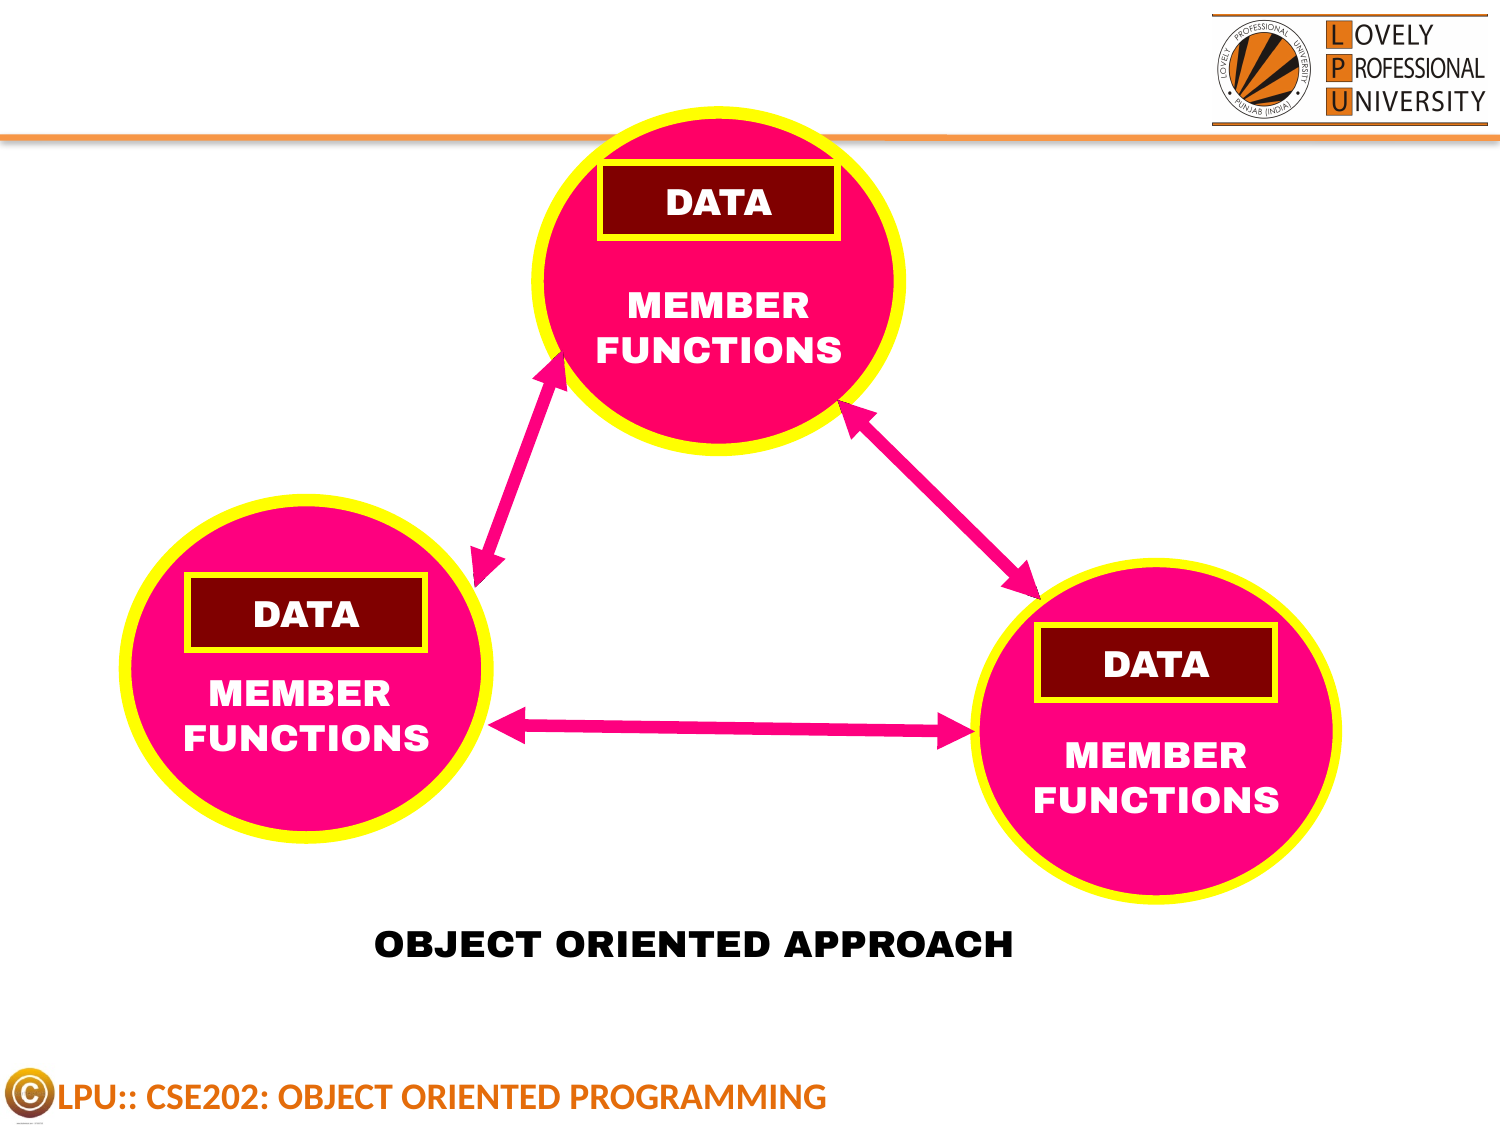

MEMBER
FUNCTIONS
DATA

MEMBER
FUNCTIONS

MEMBER
FUNCTIONS
DATA
DATA
                  OBJECT ORIENTED APPROACHABSTRACTION & ENCAPSULATION